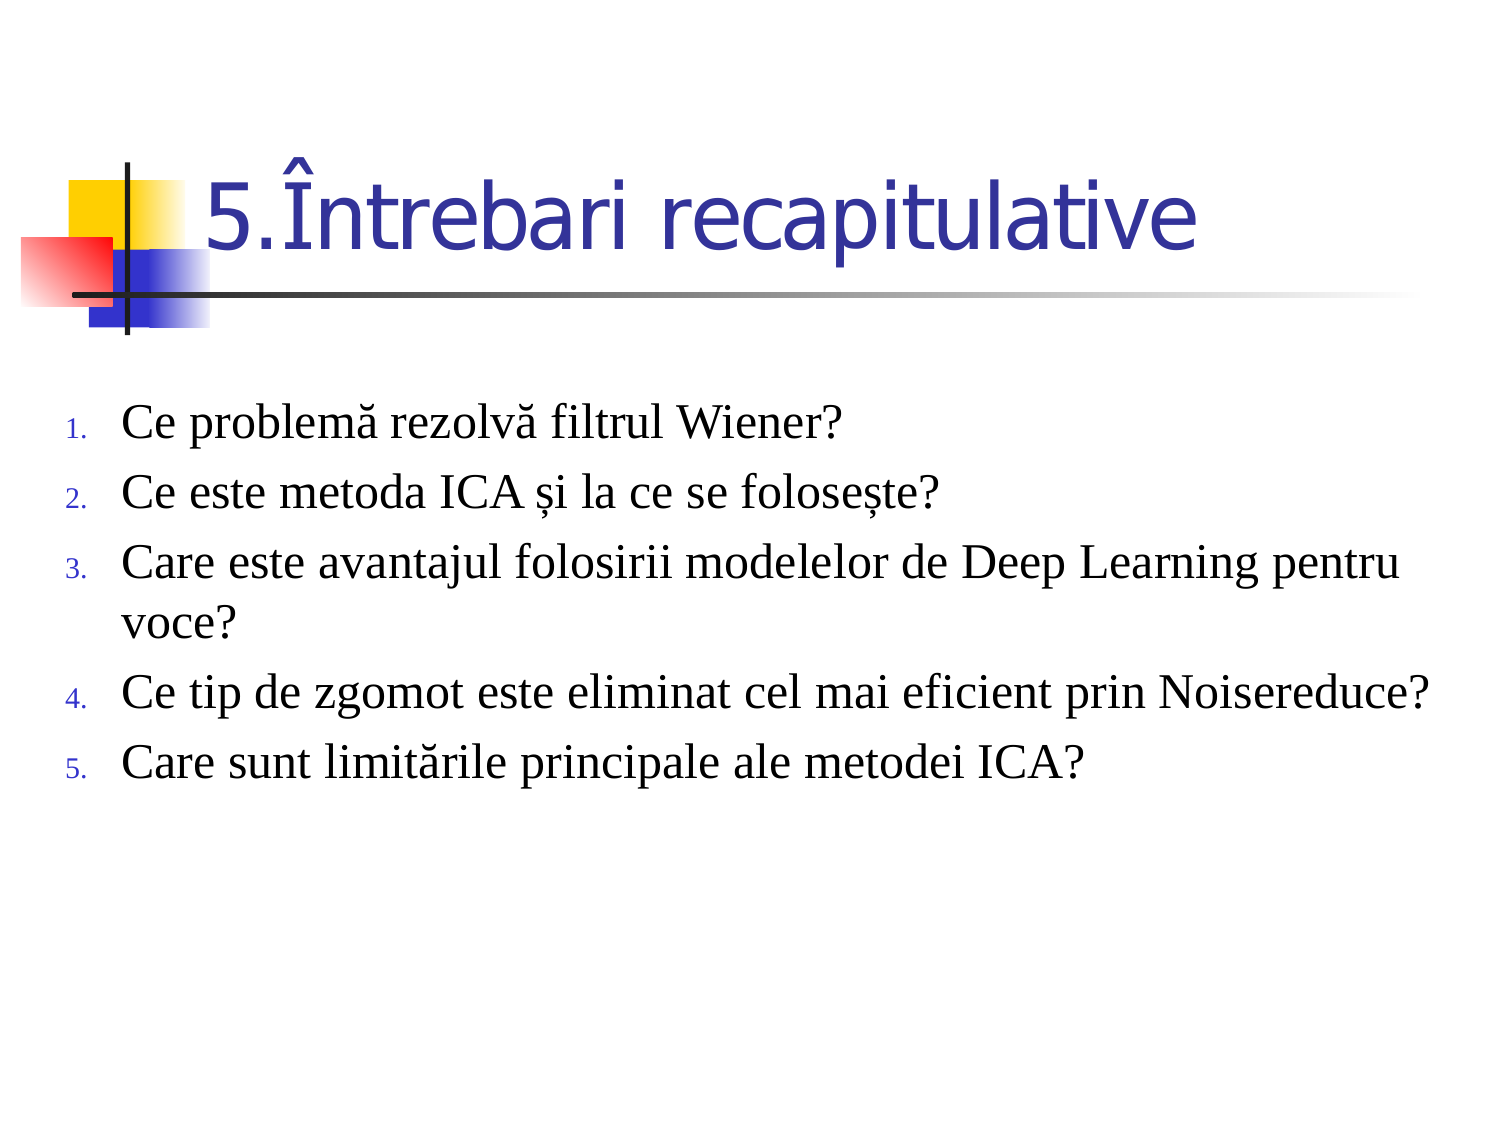

# 5.Întrebari recapitulative

Ce problemă rezolvă filtrul Wiener?
Ce este metoda ICA și la ce se folosește?
Care este avantajul folosirii modelelor de Deep Learning pentru voce?
Ce tip de zgomot este eliminat cel mai eficient prin Noisereduce?
Care sunt limitările principale ale metodei ICA?